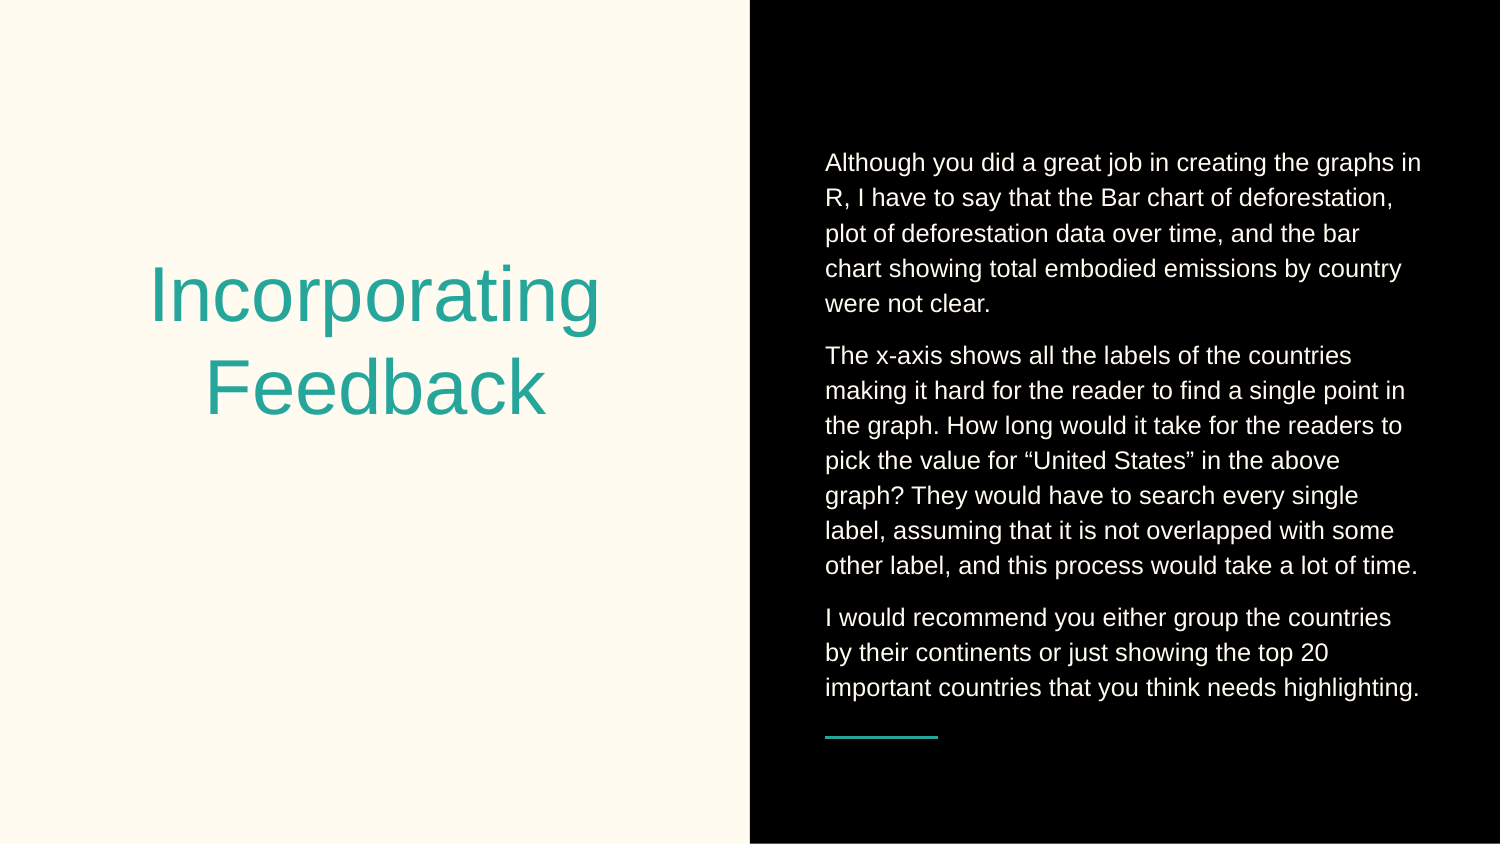

Although you did a great job in creating the graphs in R, I have to say that the Bar chart of deforestation, plot of deforestation data over time, and the bar chart showing total embodied emissions by country were not clear.
The x-axis shows all the labels of the countries making it hard for the reader to find a single point in the graph. How long would it take for the readers to pick the value for “United States” in the above graph? They would have to search every single label, assuming that it is not overlapped with some other label, and this process would take a lot of time.
I would recommend you either group the countries by their continents or just showing the top 20 important countries that you think needs highlighting.
# Incorporating Feedback